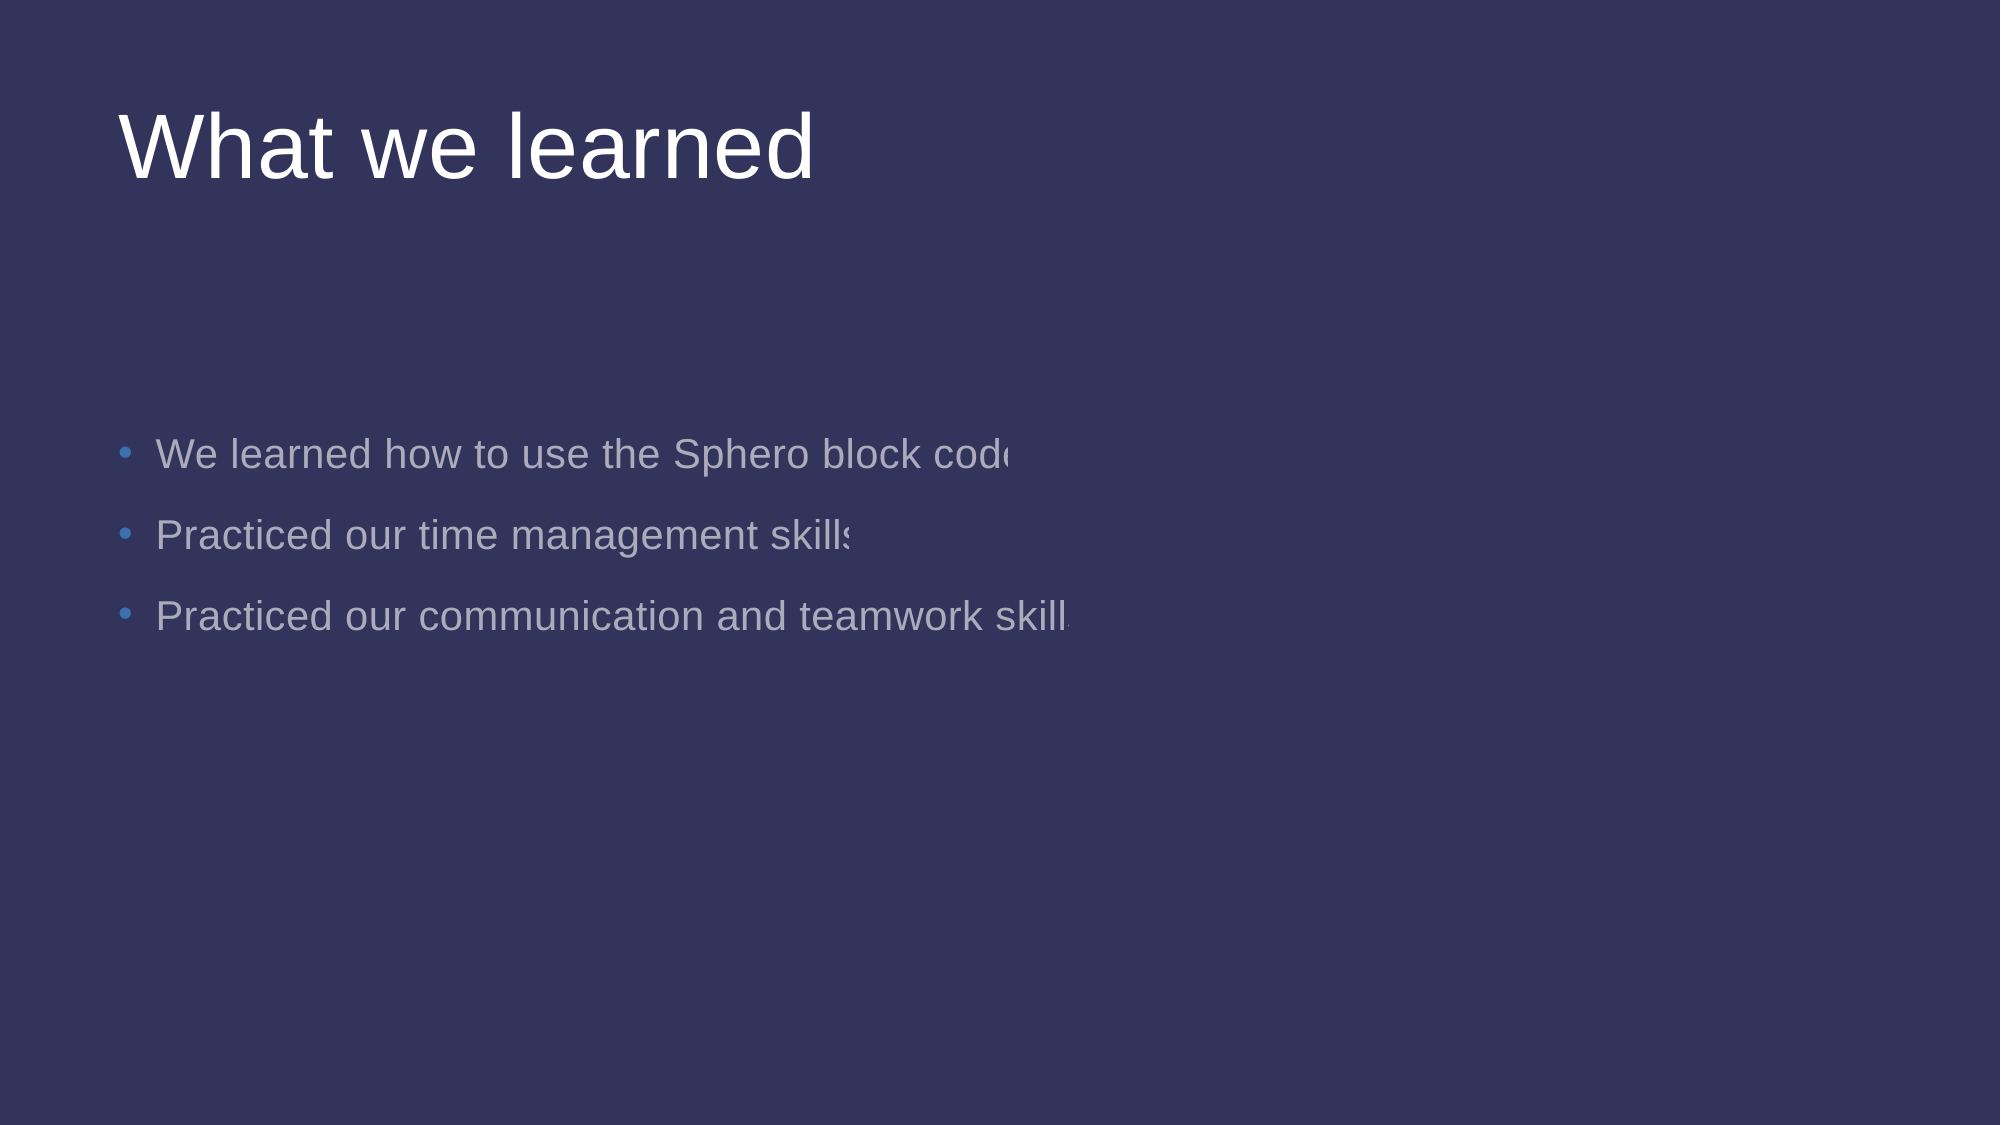

# What we learned
We learned how to use the Sphero block code
Practiced our time management skills
Practiced our communication and teamwork skills